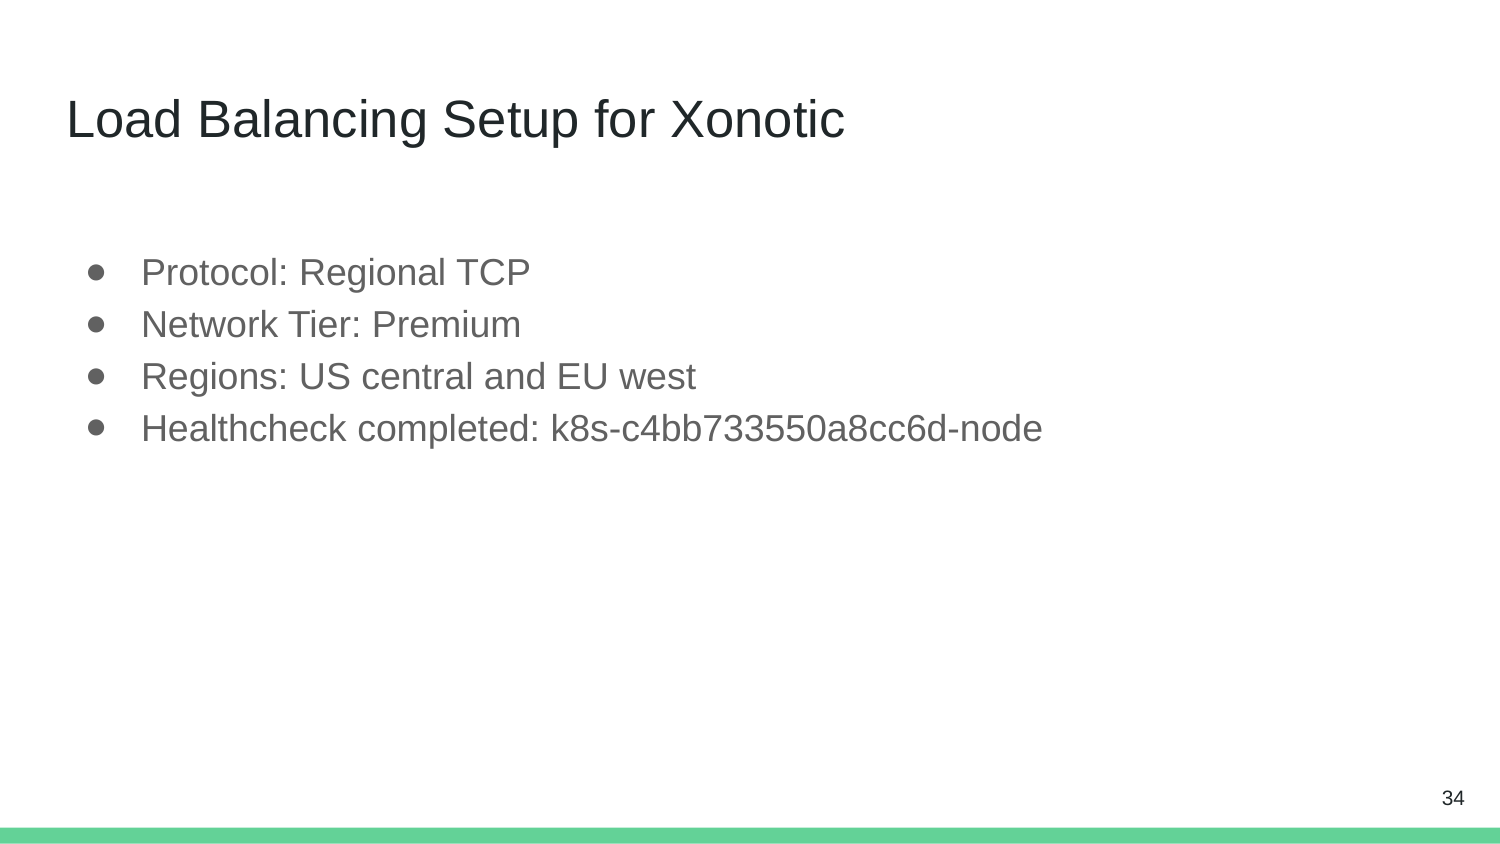

# Load Balancing Setup for Xonotic
Protocol: Regional TCP
Network Tier: Premium
Regions: US central and EU west
Healthcheck completed: k8s-c4bb733550a8cc6d-node
34